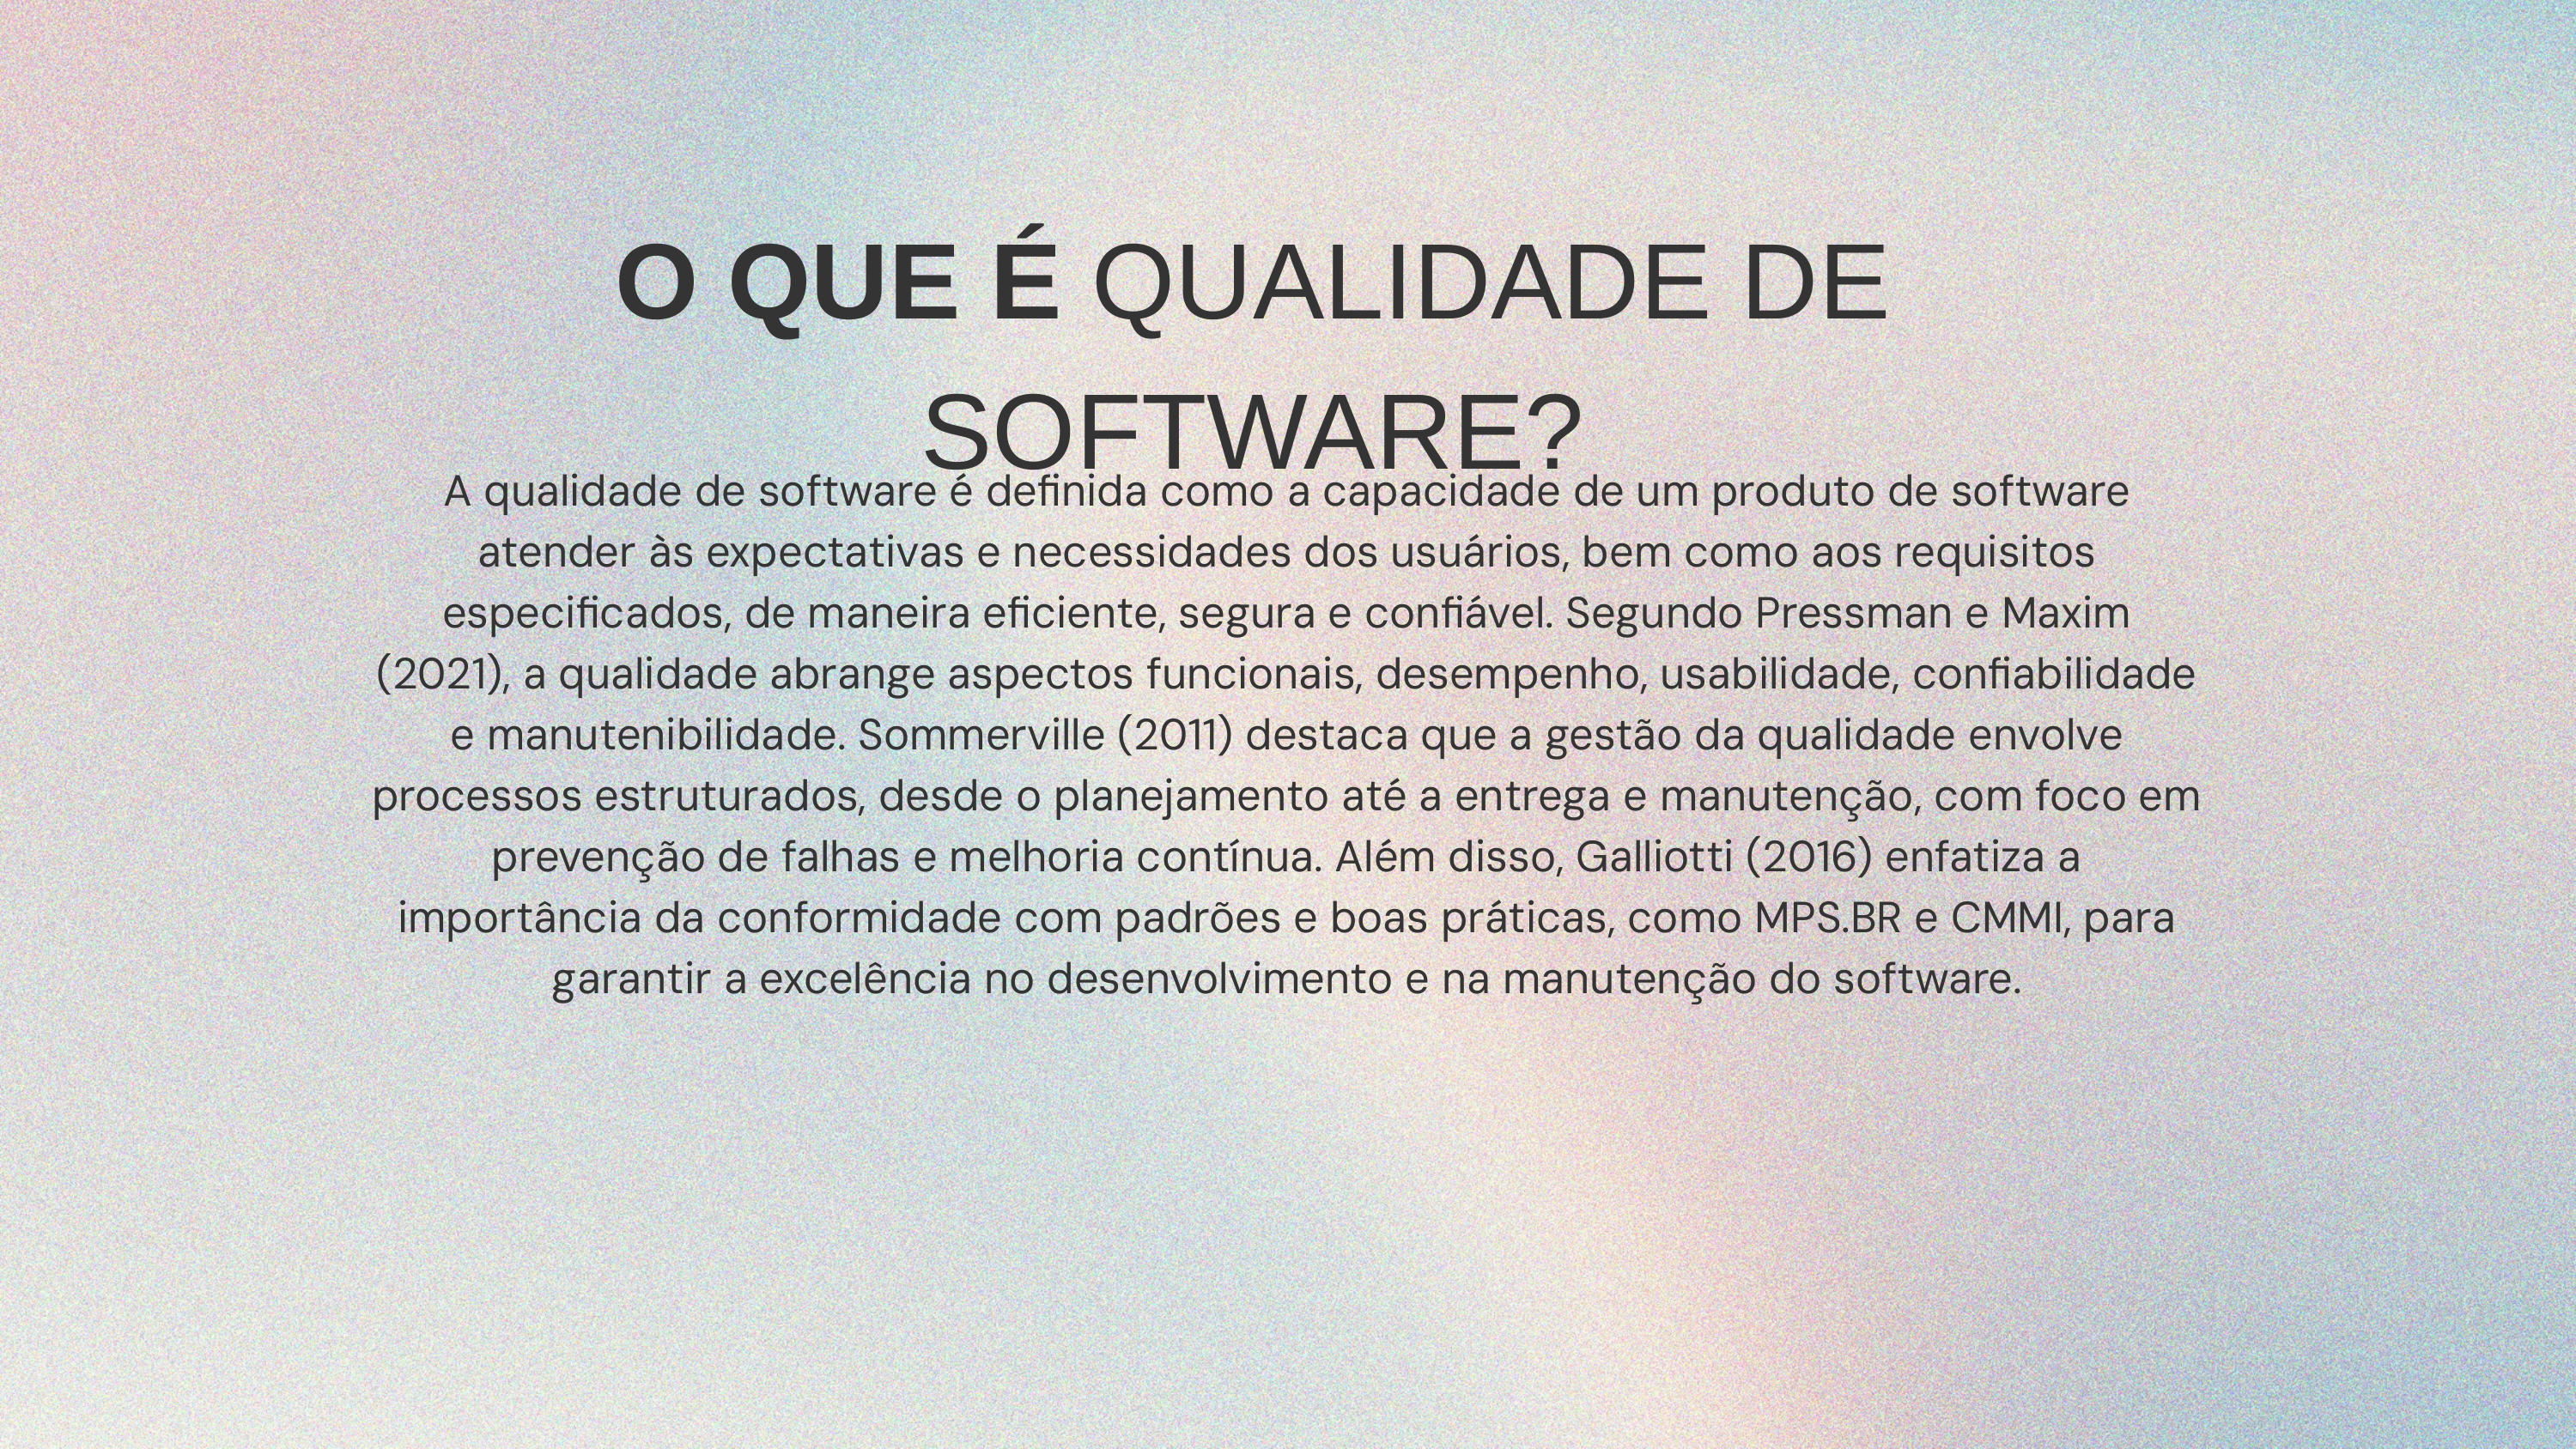

O QUE É QUALIDADE DE SOFTWARE?
A qualidade de software é definida como a capacidade de um produto de software atender às expectativas e necessidades dos usuários, bem como aos requisitos especificados, de maneira eficiente, segura e confiável. Segundo Pressman e Maxim (2021), a qualidade abrange aspectos funcionais, desempenho, usabilidade, confiabilidade e manutenibilidade. Sommerville (2011) destaca que a gestão da qualidade envolve processos estruturados, desde o planejamento até a entrega e manutenção, com foco em prevenção de falhas e melhoria contínua. Além disso, Galliotti (2016) enfatiza a importância da conformidade com padrões e boas práticas, como MPS.BR e CMMI, para garantir a excelência no desenvolvimento e na manutenção do software.